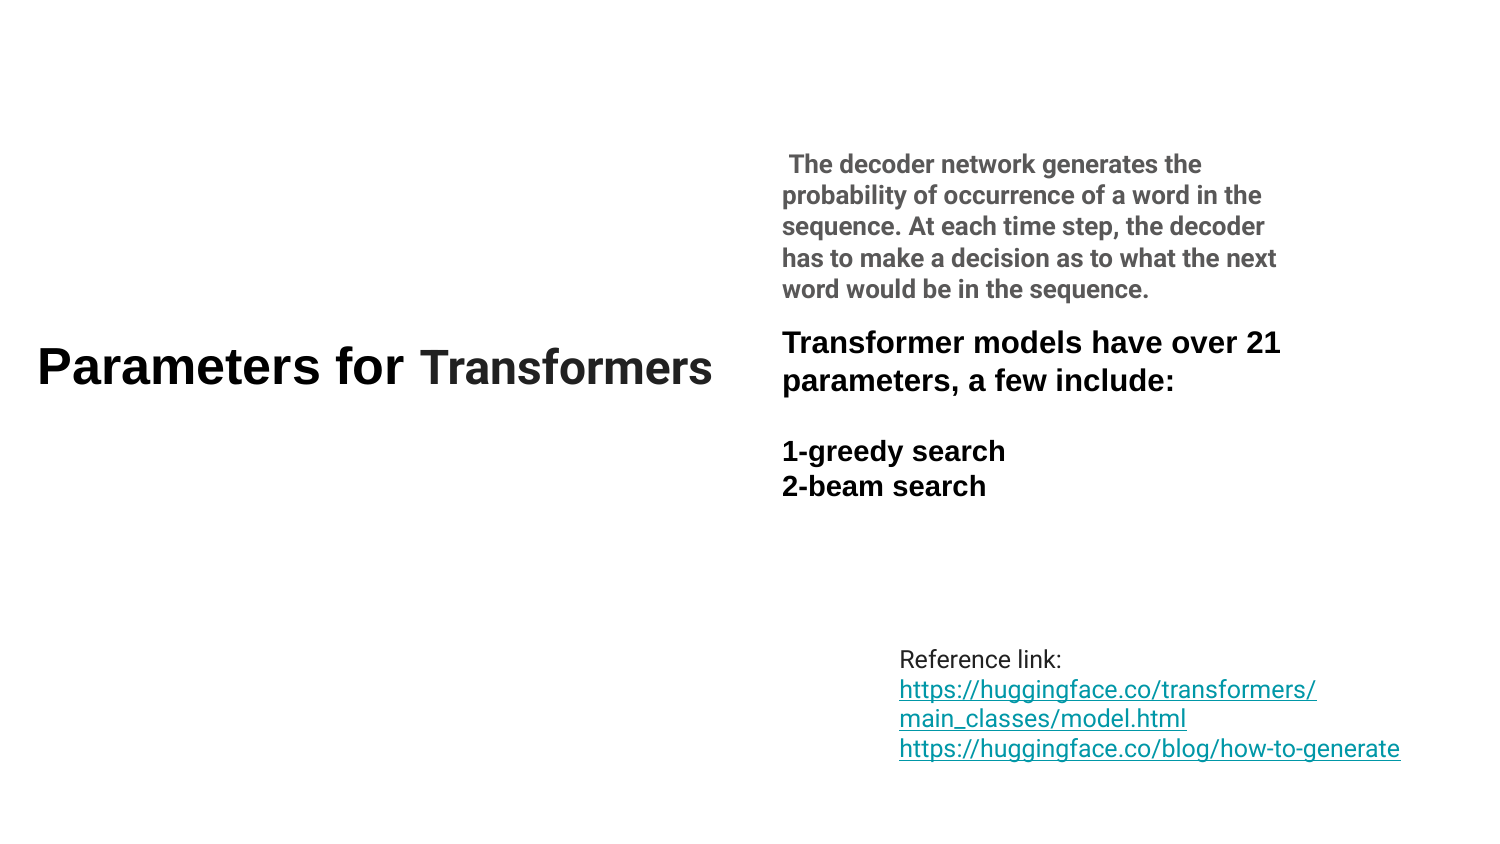

The decoder network generates the probability of occurrence of a word in the sequence. At each time step, the decoder has to make a decision as to what the next word would be in the sequence.
Transformer models have over 21 parameters, a few include:

1-greedy search
2-beam search

Parameters for Transformers
Reference link:
https://huggingface.co/transformers/main_classes/model.html
https://huggingface.co/blog/how-to-generate